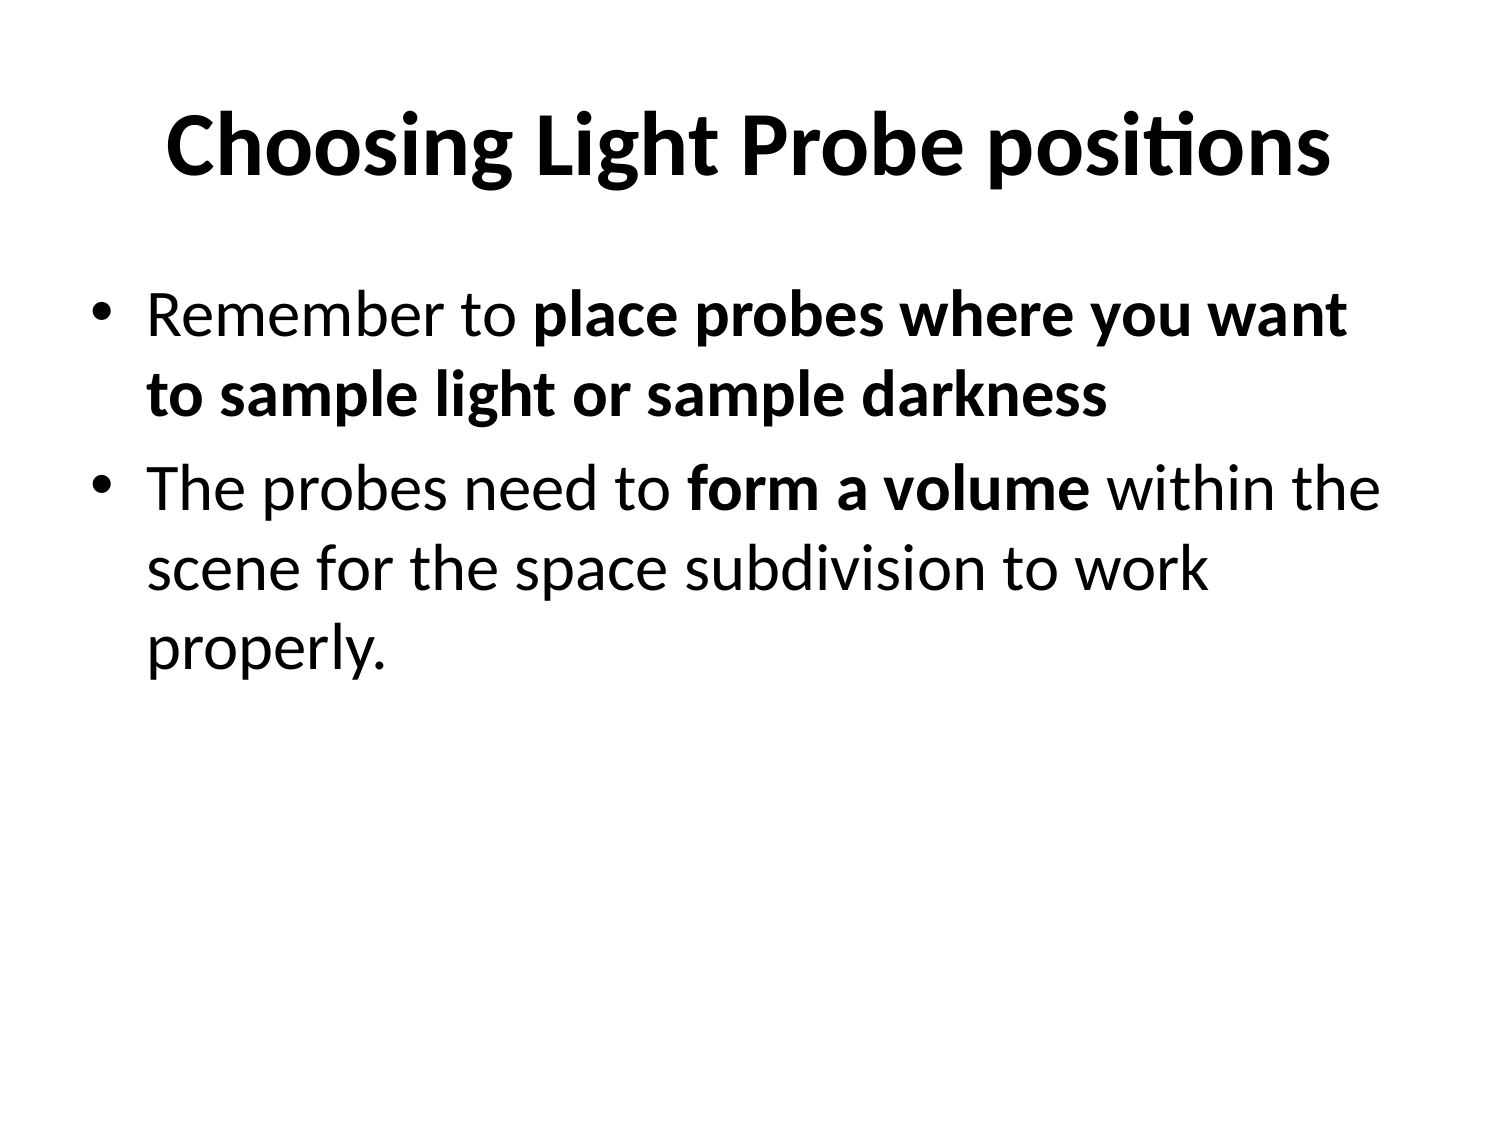

# Choosing Light Probe positions
Remember to place probes where you want to sample light or sample darkness
The probes need to form a volume within the scene for the space subdivision to work properly.